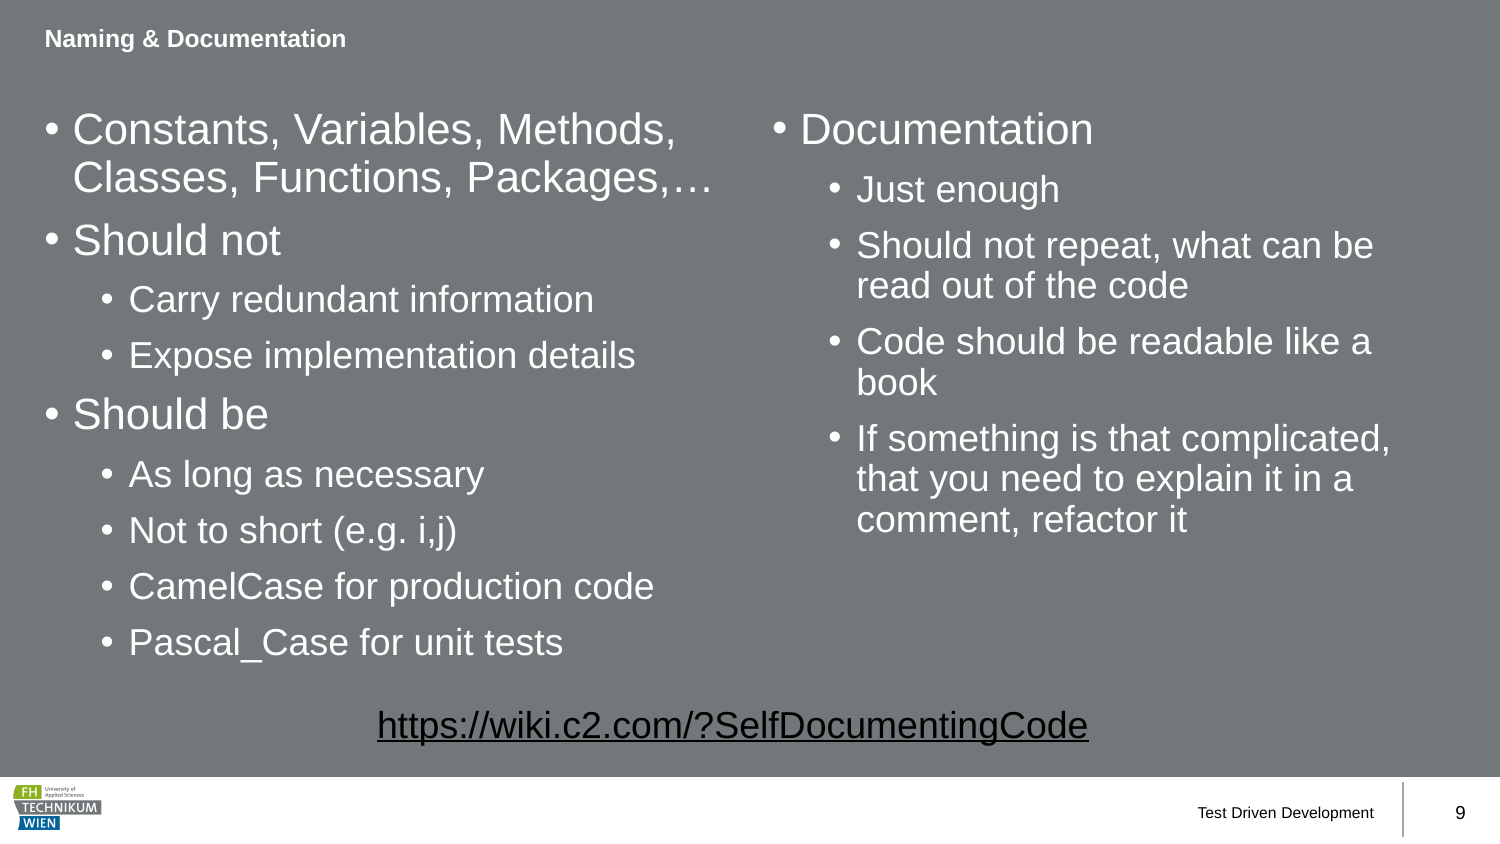

# Naming & Documentation
Documentation
Just enough
Should not repeat, what can be read out of the code
Code should be readable like a book
If something is that complicated, that you need to explain it in a comment, refactor it
Constants, Variables, Methods, Classes, Functions, Packages,…
Should not
Carry redundant information
Expose implementation details
Should be
As long as necessary
Not to short (e.g. i,j)
CamelCase for production code
Pascal_Case for unit tests
https://wiki.c2.com/?SelfDocumentingCode
Test Driven Development
9